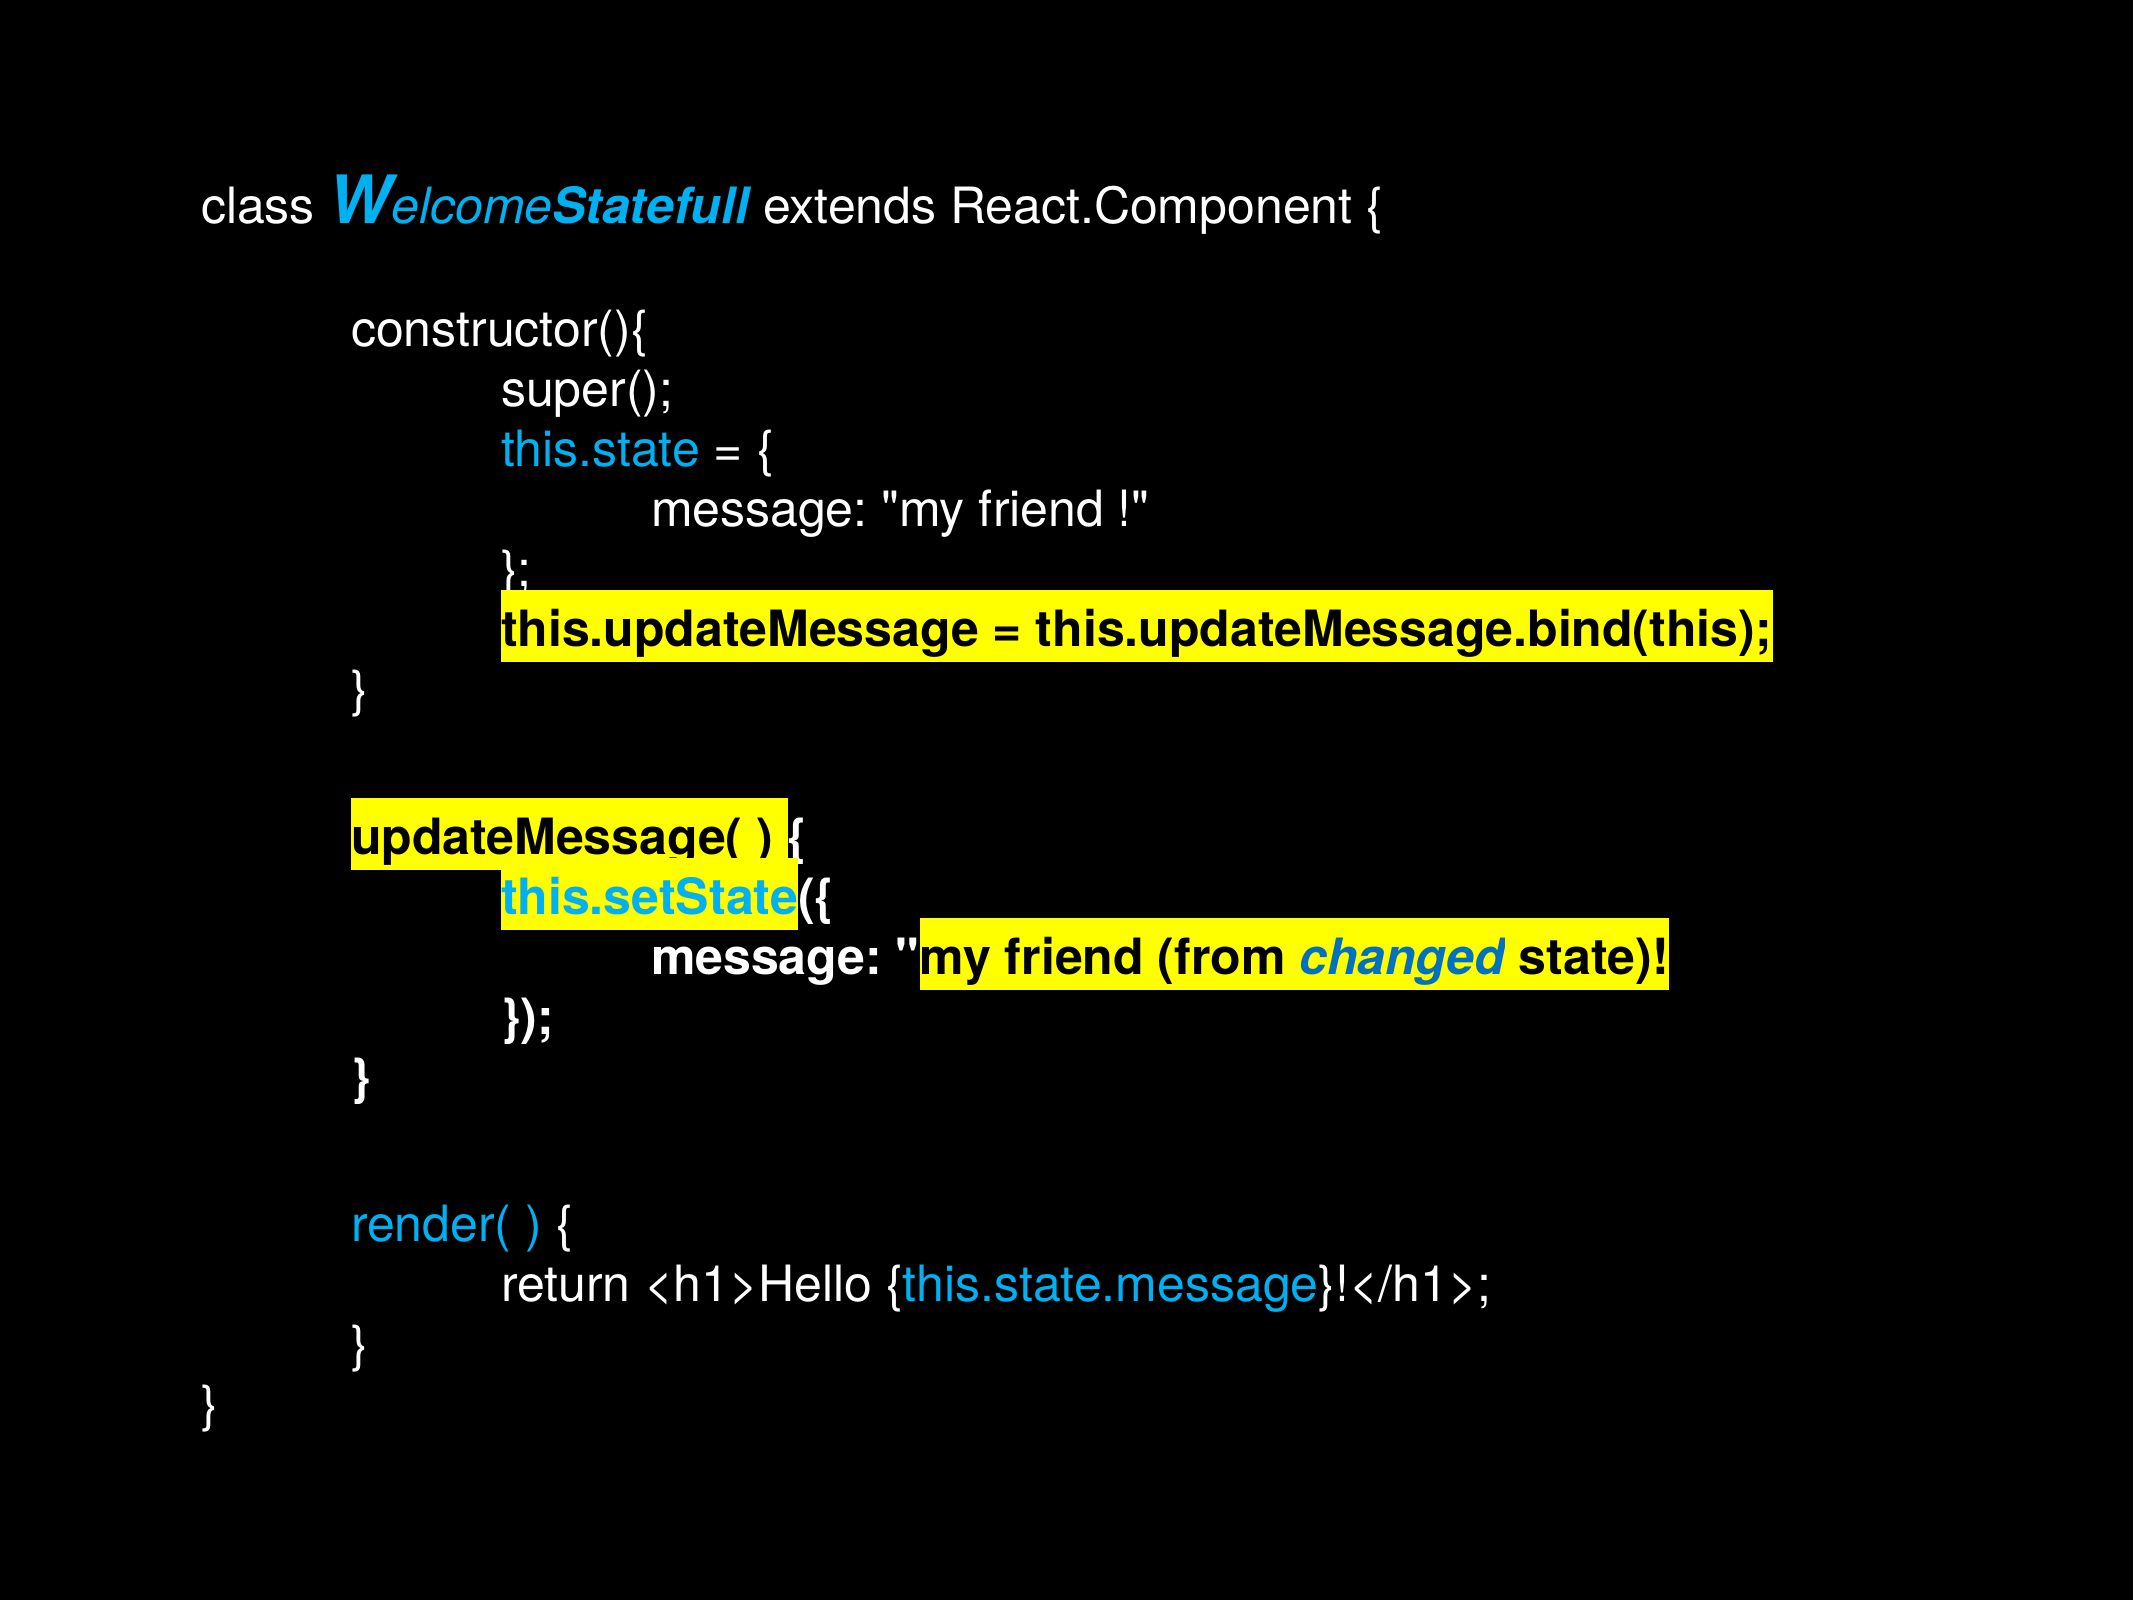

class WelcomeStatefull extends React.Component {
	constructor(){
		super();
		this.state = {
			message: "my friend !"
		};
		this.updateMessage = this.updateMessage.bind(this);
	}
	updateMessage( ) {
		this.setState({
			message: "my friend (from changed state)!"
		});
	}
	render( ) {
		return <h1>Hello {this.state.message}!</h1>;
	}
}